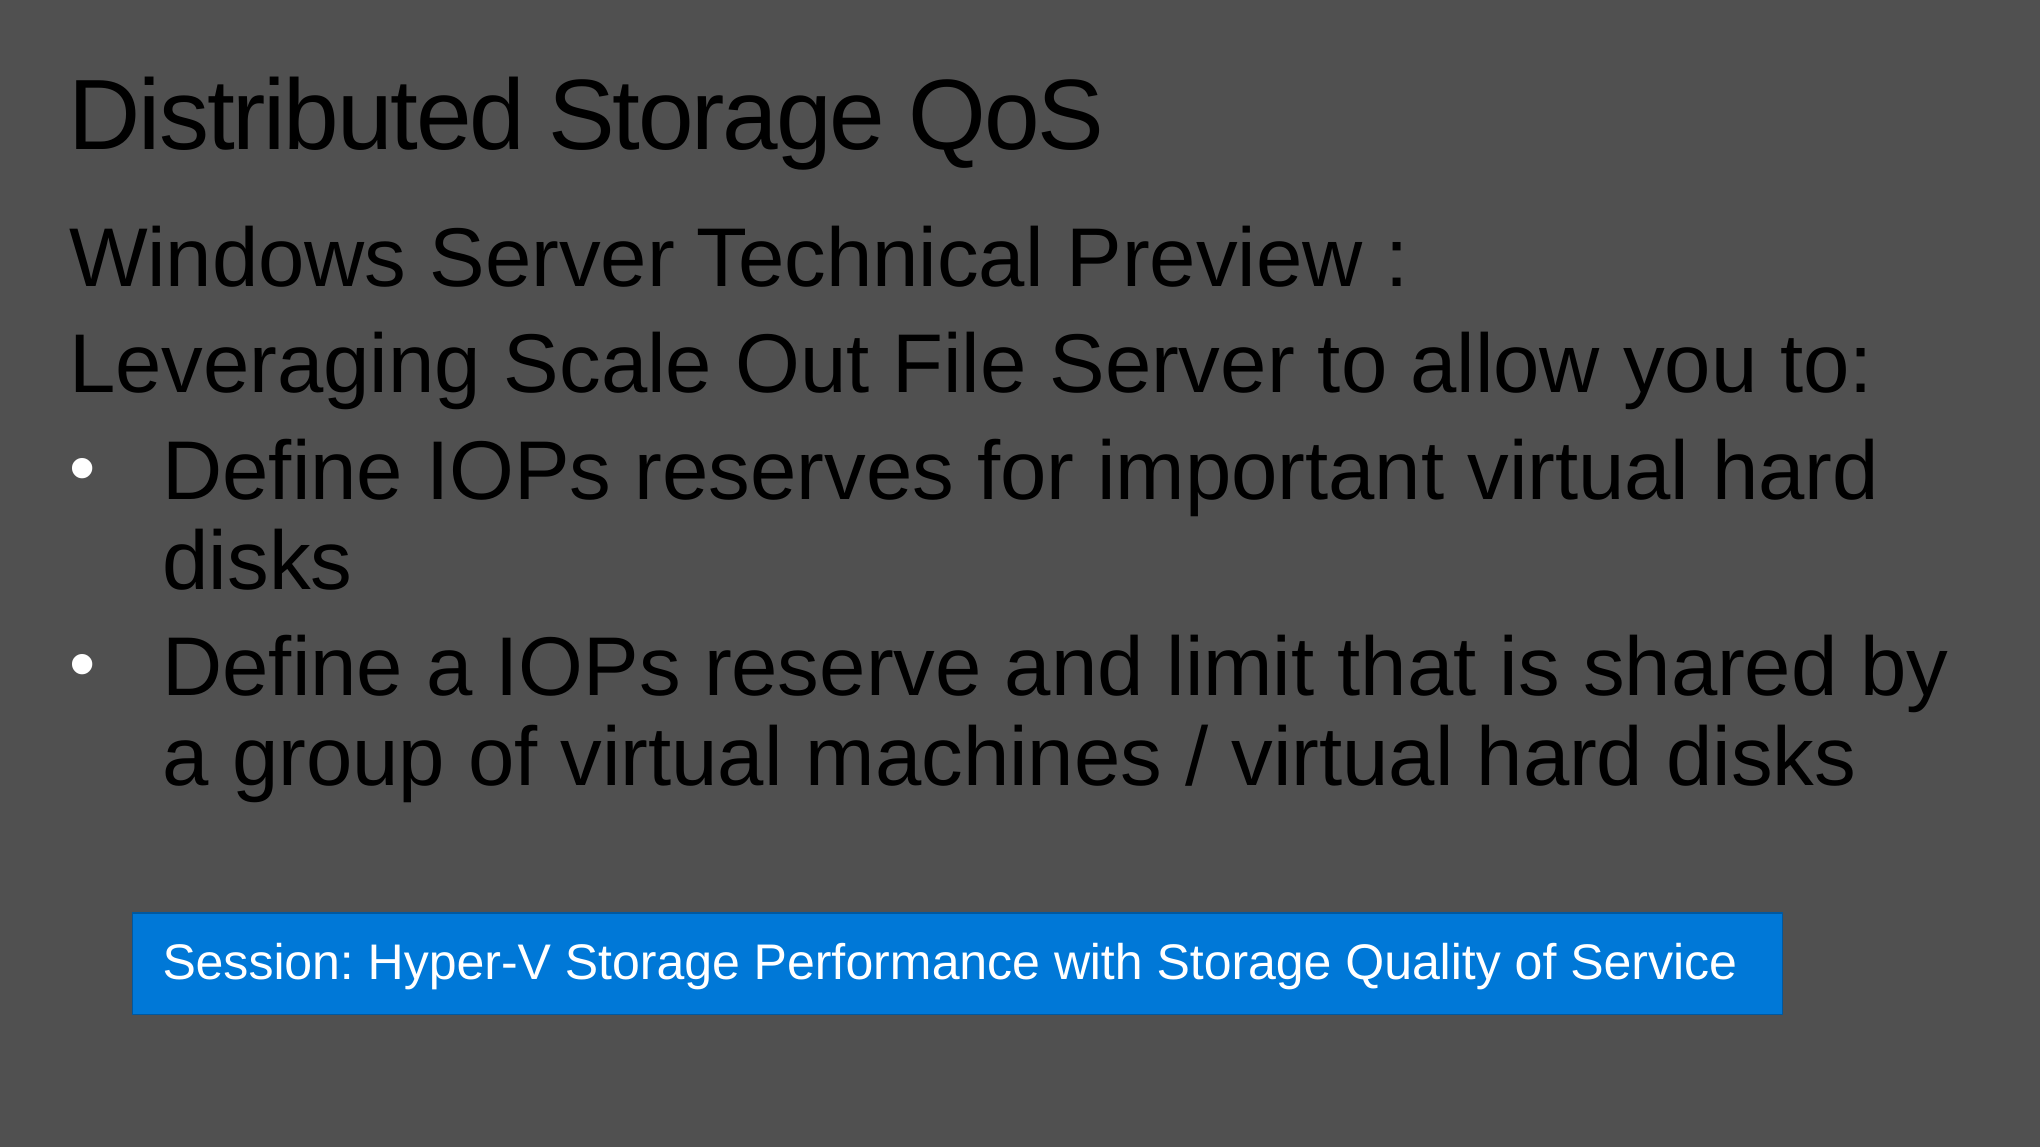

# Distributed Storage QoS
Windows Server Technical Preview :
Leveraging Scale Out File Server to allow you to:
Define IOPs reserves for important virtual hard disks
Define a IOPs reserve and limit that is shared by a group of virtual machines / virtual hard disks

Session: Hyper-V Storage Performance with Storage Quality of Service